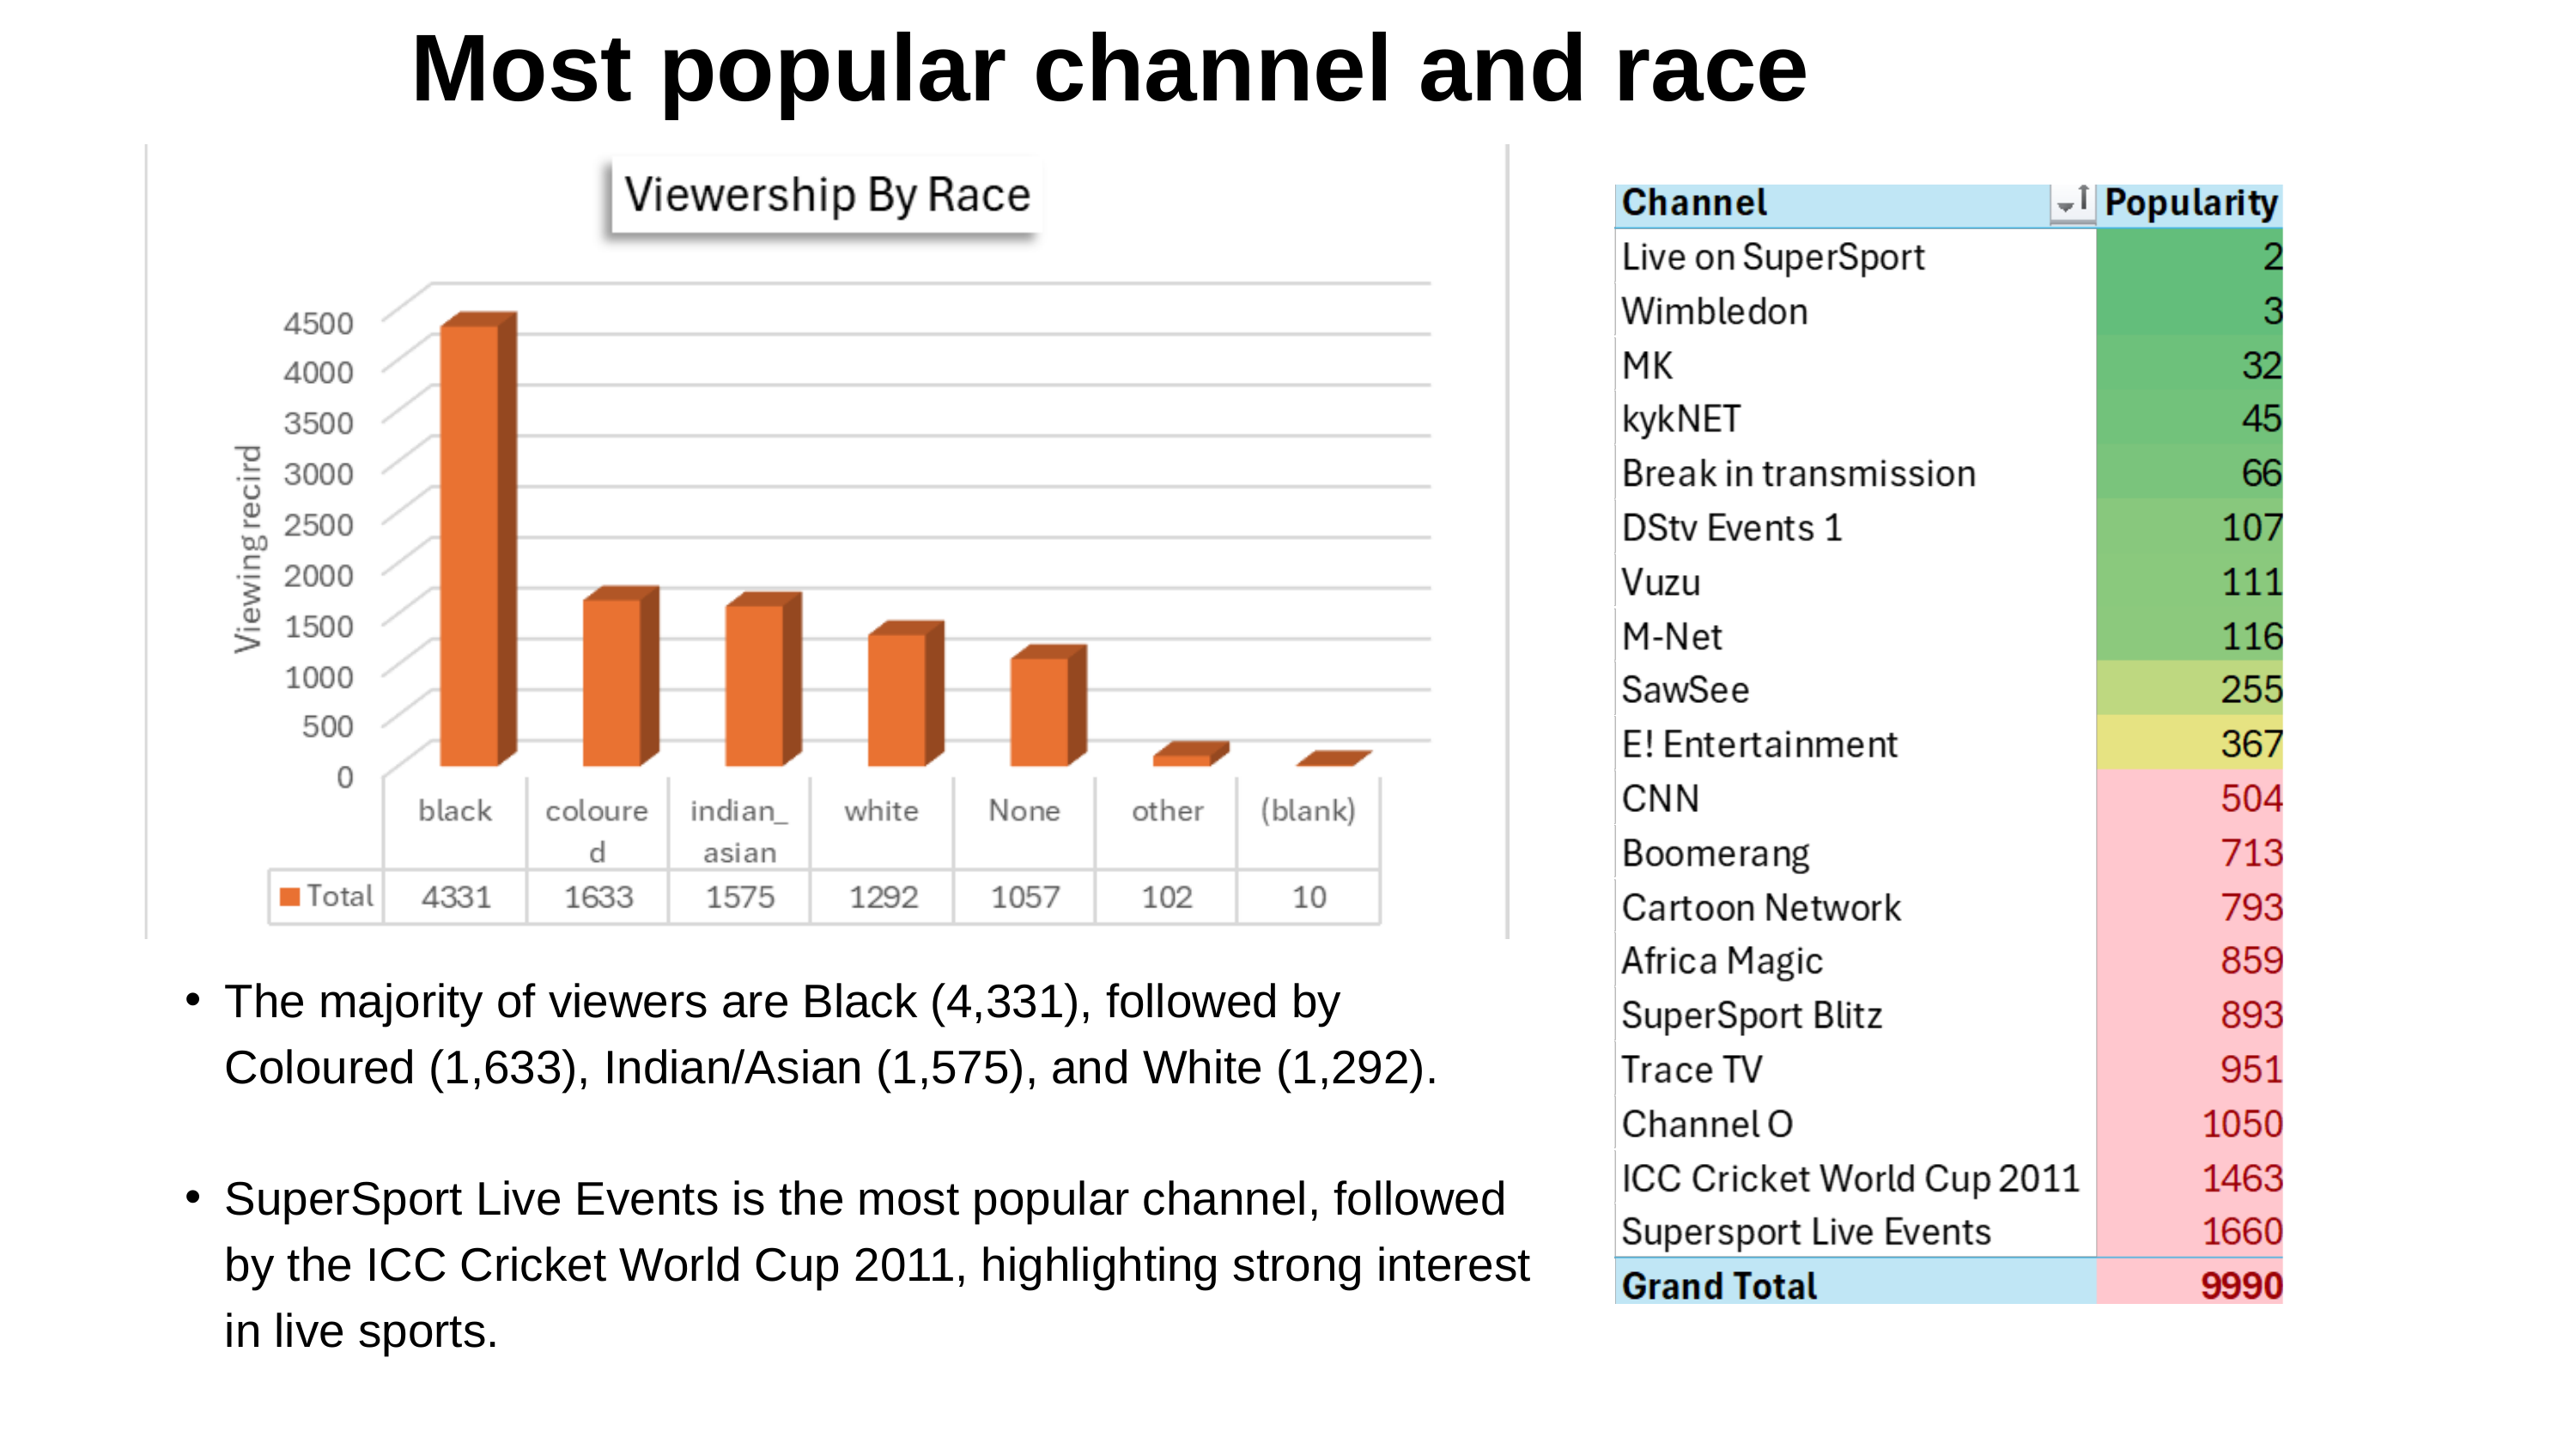

Most popular channel and race

The majority of viewers are Black (4,331), followed by Coloured (1,633), Indian/Asian (1,575), and White (1,292).

SuperSport Live Events is the most popular channel, followed by the ICC Cricket World Cup 2011, highlighting strong interest in live sports.